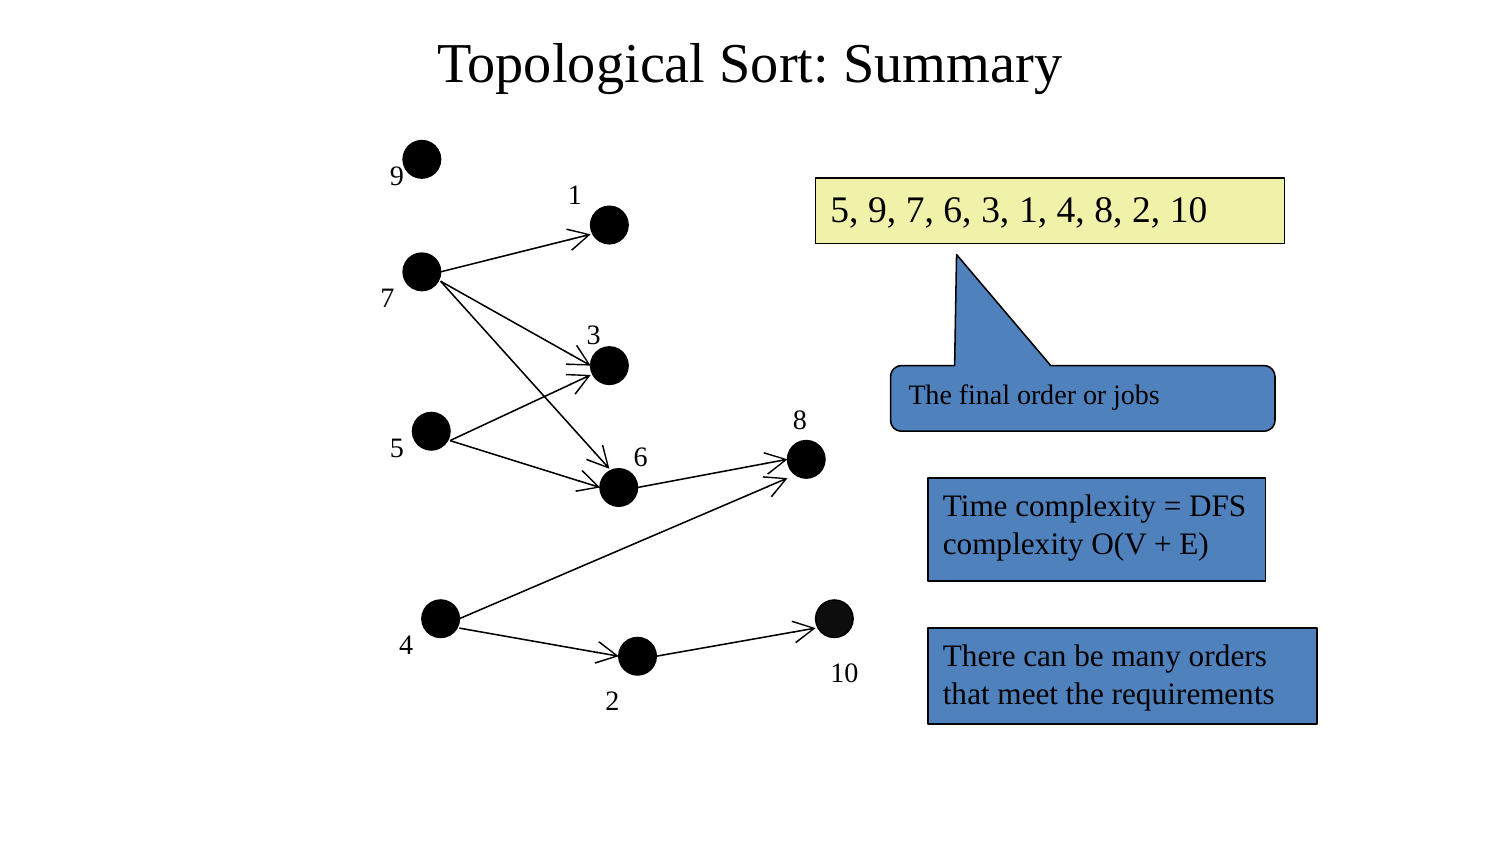

Topological Sort: Summary

9
1
5, 9, 7, 6, 3, 1, 4, 8, 2, 10

7

3

The final order or jobs

8

5
6

Time complexity = DFS complexity O(V + E)

4

There can be many orders that meet the requirements

10
2